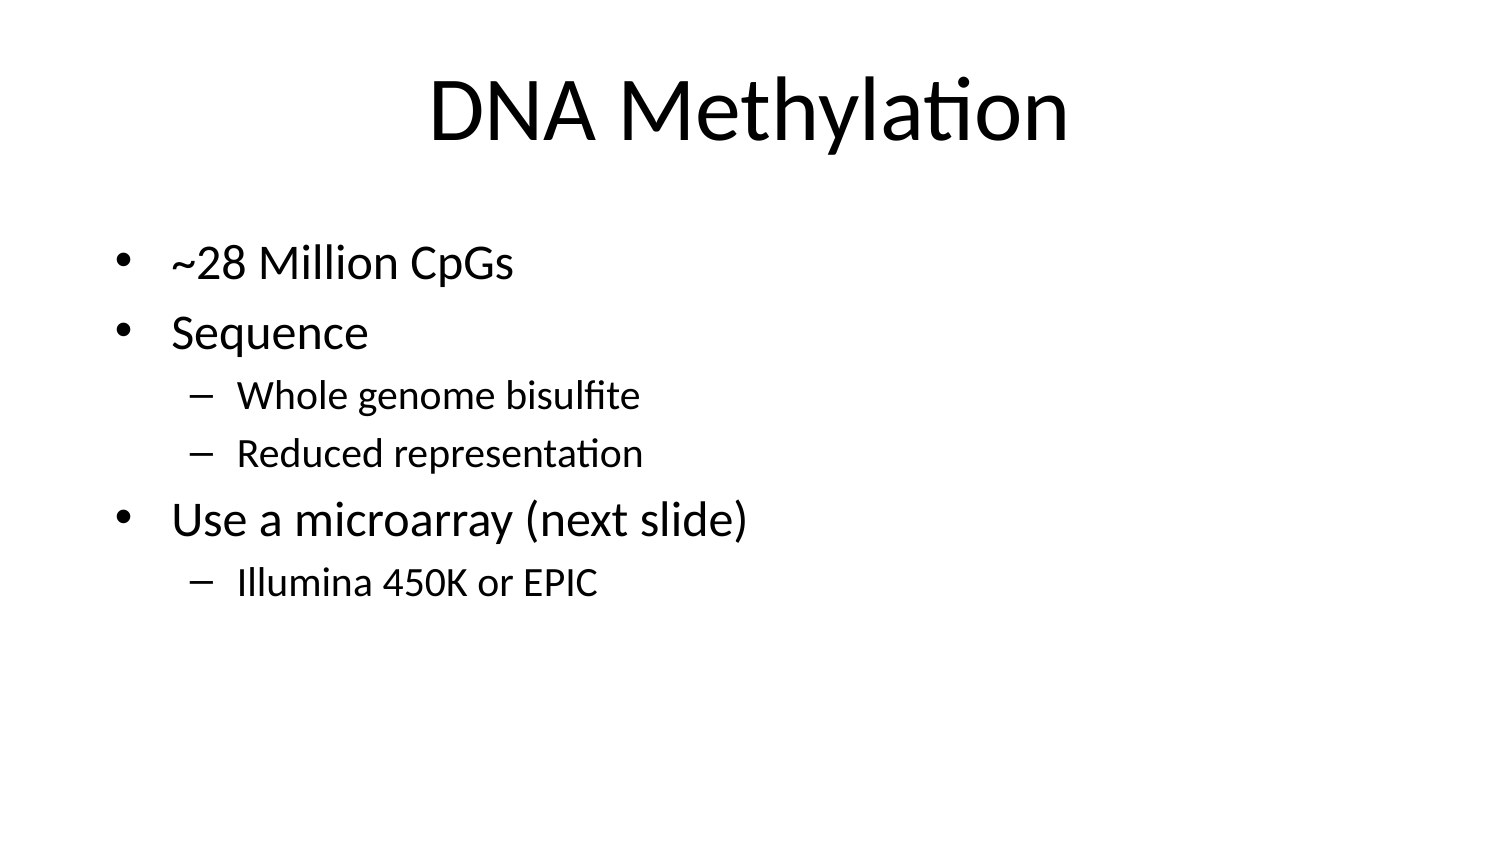

# DNA Methylation
~28 Million CpGs
Sequence
Whole genome bisulfite
Reduced representation
Use a microarray (next slide)
Illumina 450K or EPIC